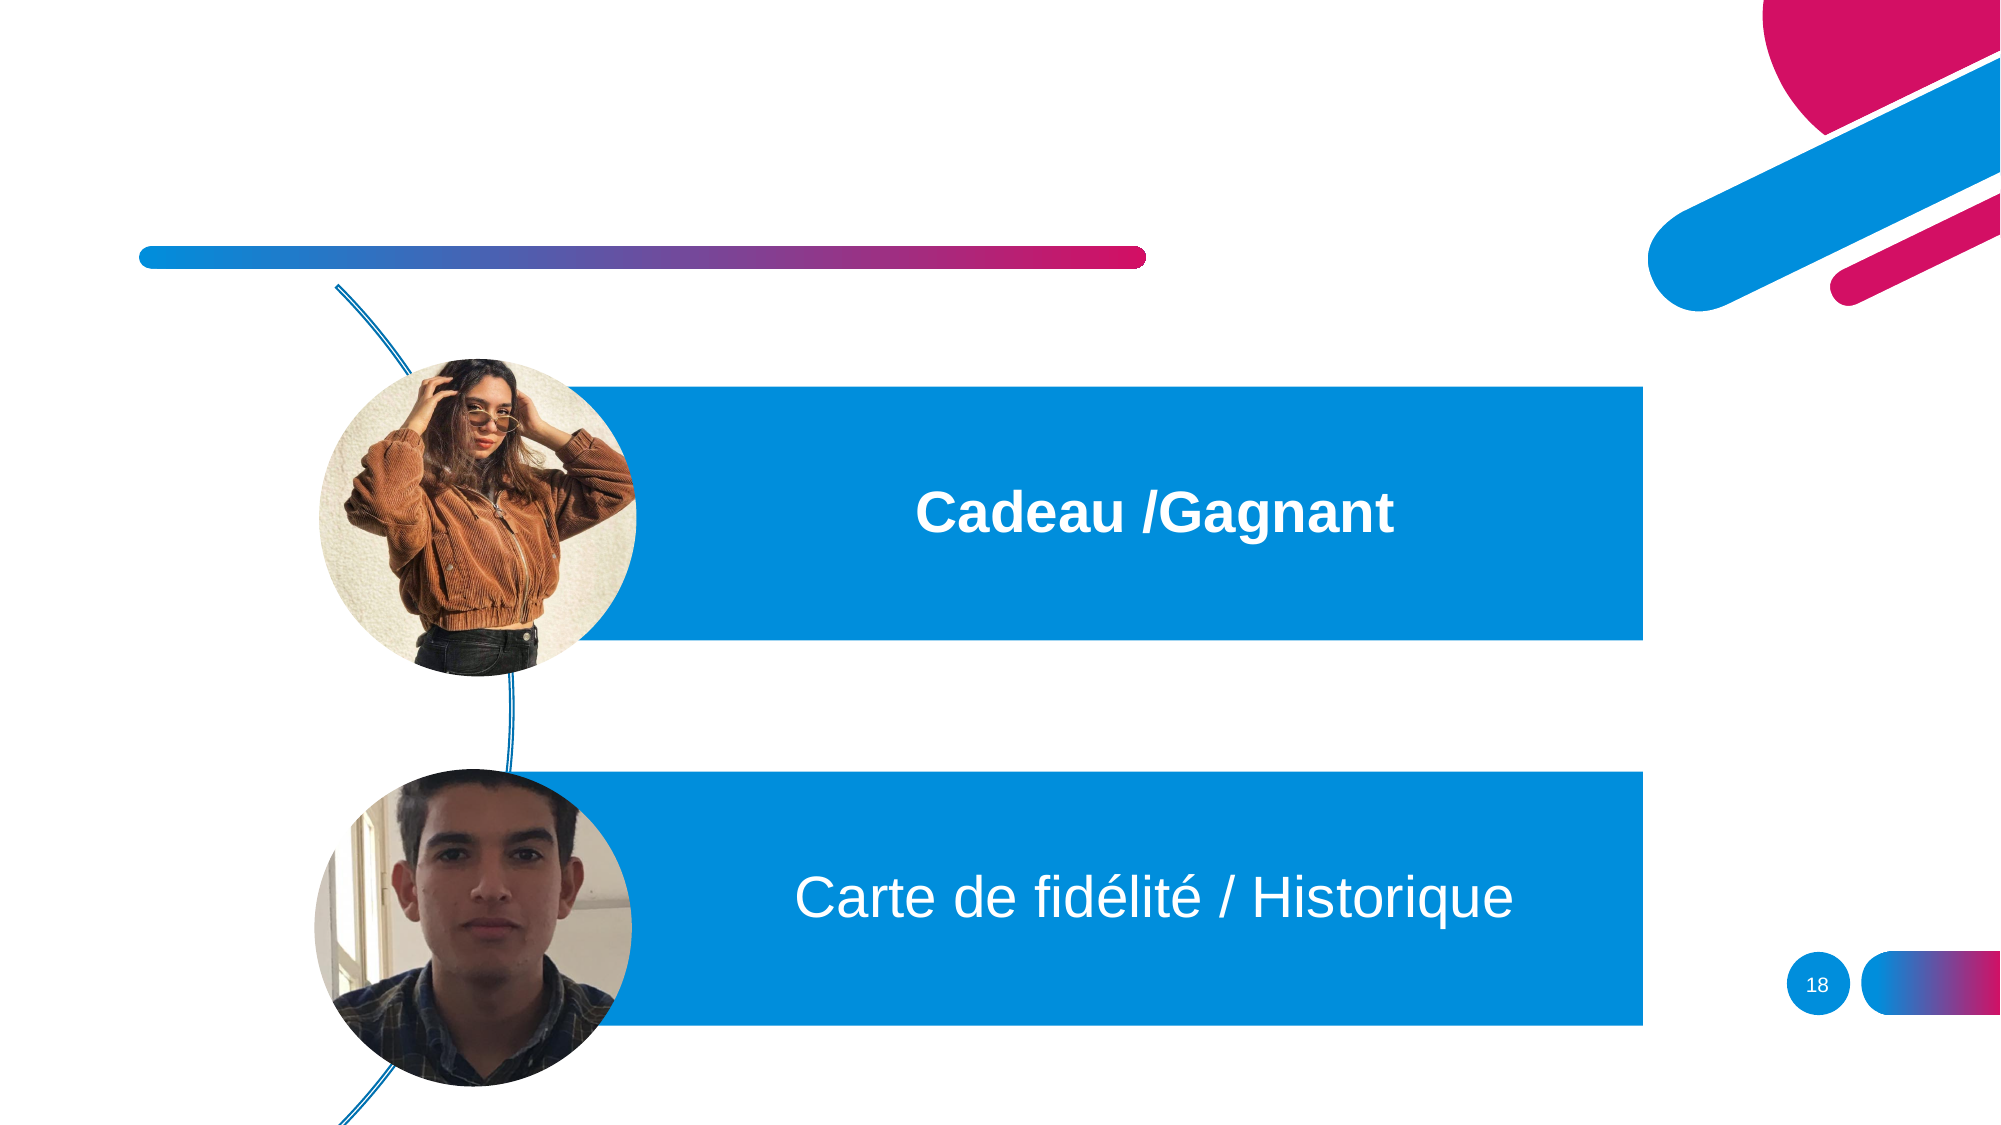

Cadeau /Gagnant
Carte de fidélité / Historique
18